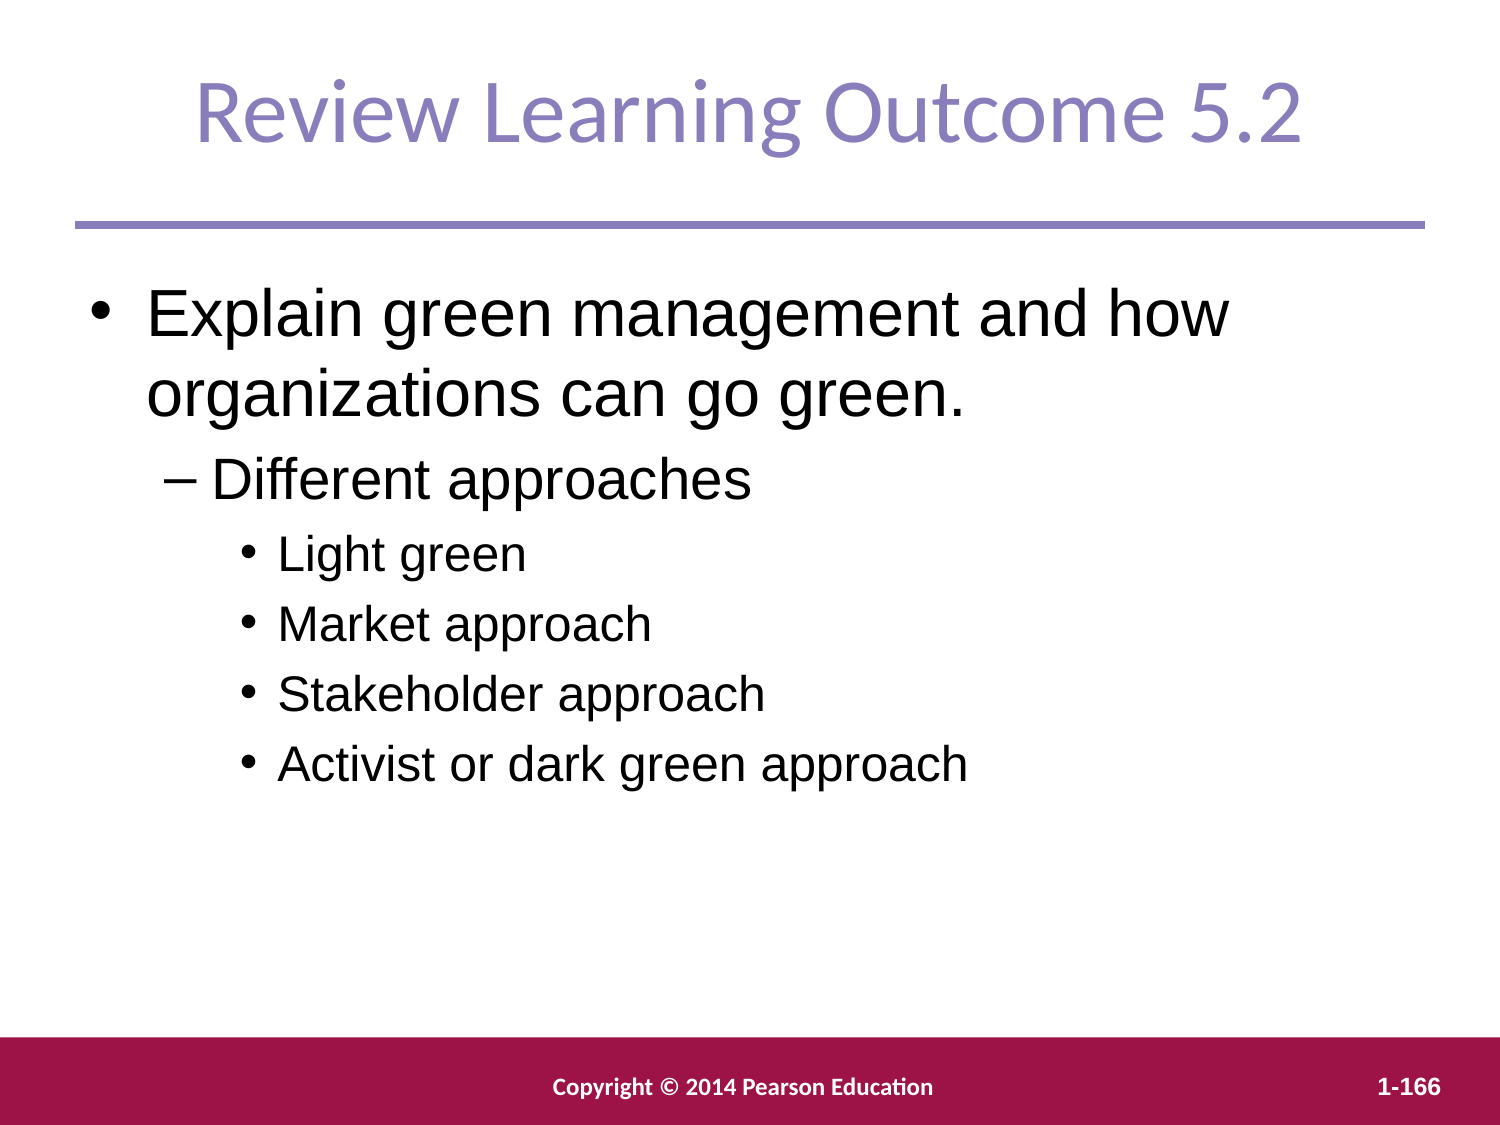

Review Learning Outcome 5.2
Explain green management and how organizations can go green.
Different approaches
Light green
Market approach
Stakeholder approach
Activist or dark green approach